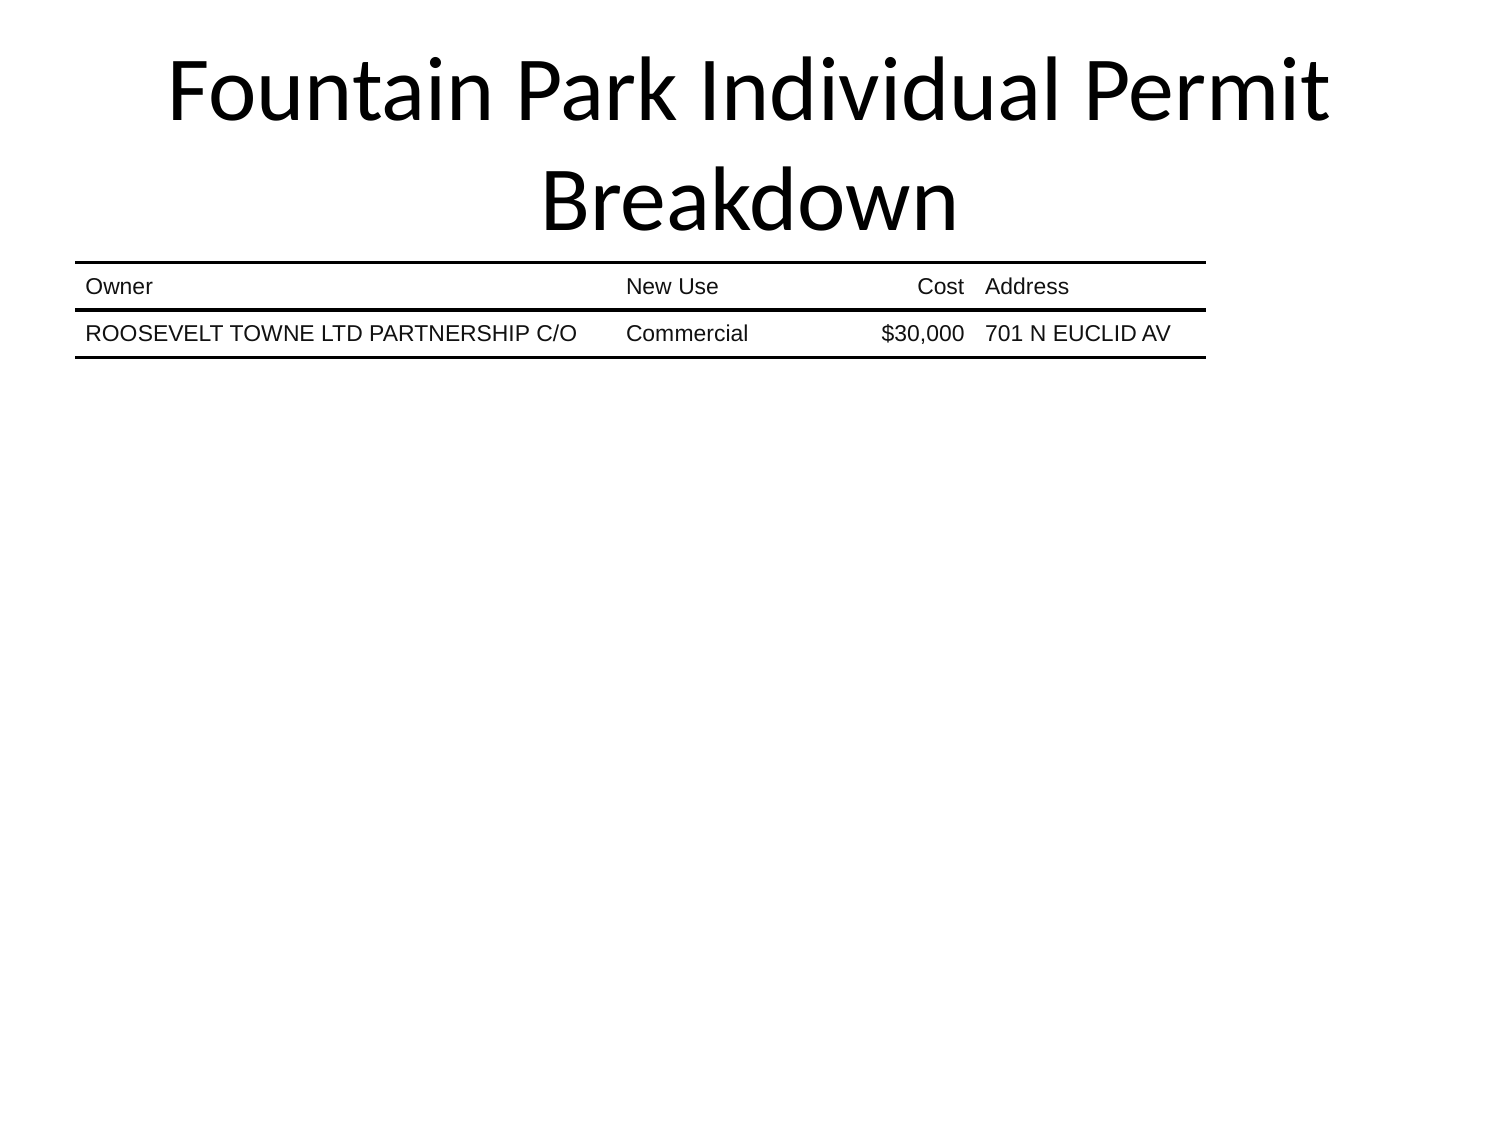

# Fountain Park Individual Permit Breakdown
| Owner | New Use | Cost | Address |
| --- | --- | --- | --- |
| ROOSEVELT TOWNE LTD PARTNERSHIP C/O | Commercial | $30,000 | 701 N EUCLID AV |